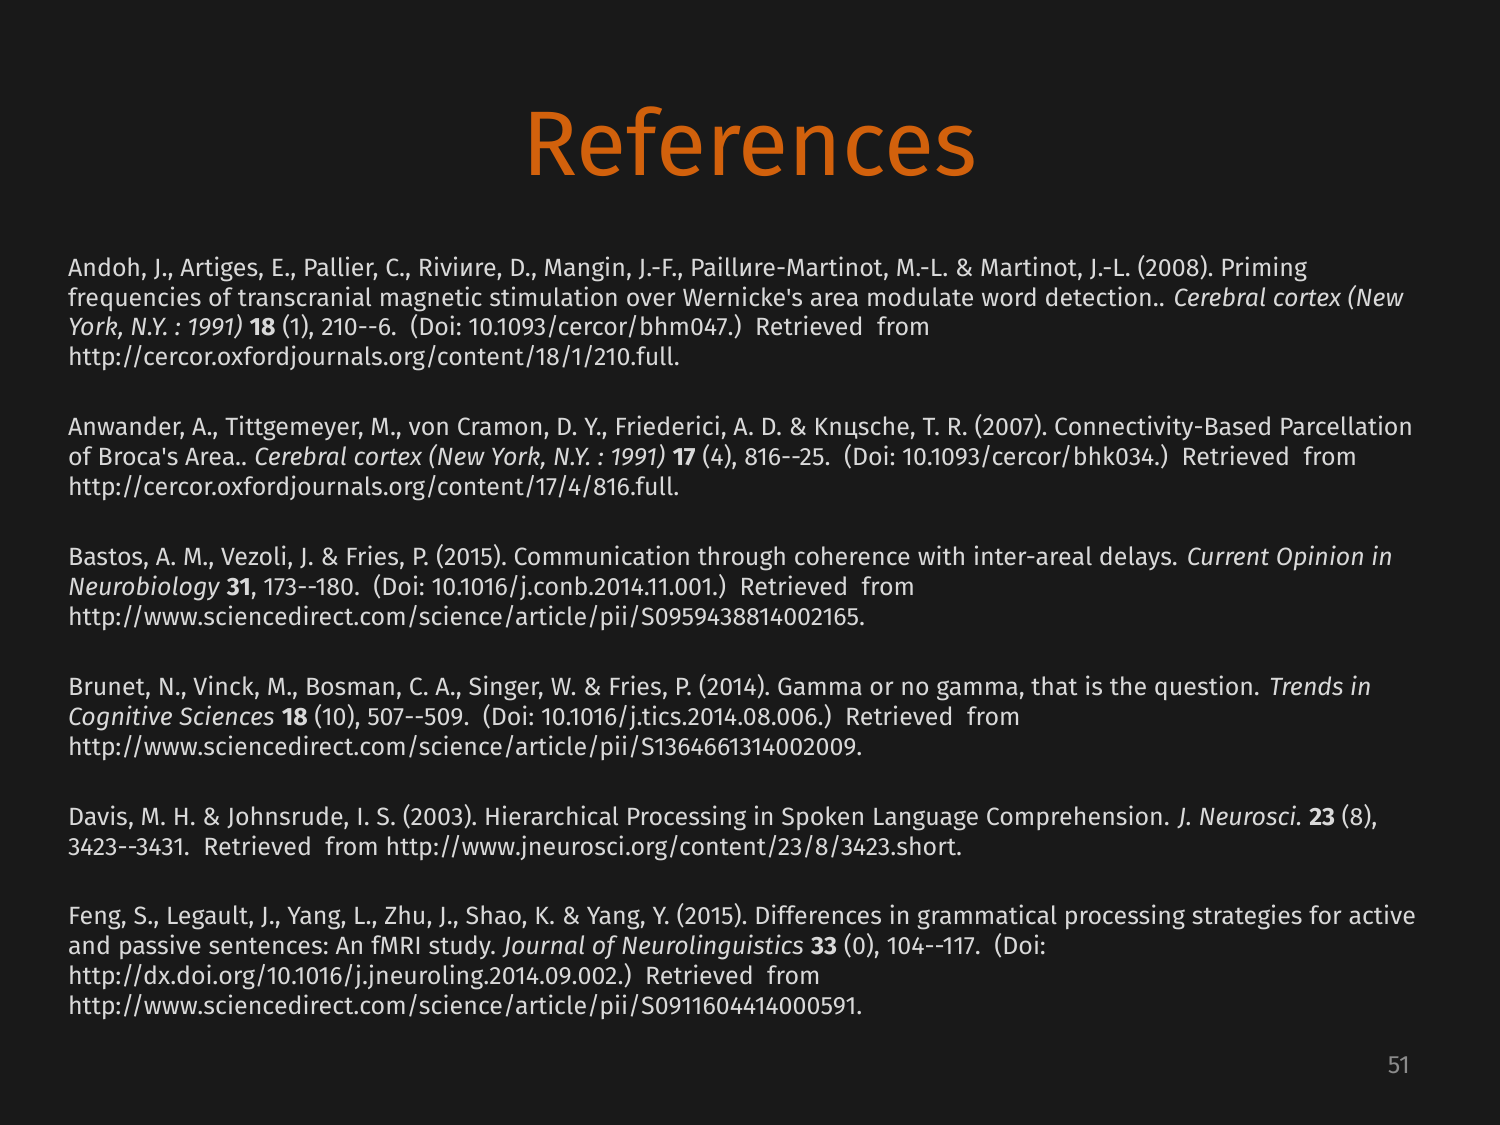

# References
Andoh, J., Artiges, E., Pallier, C., Riviиre, D., Mangin, J.-F., Paillиre-Martinot, M.-L. & Martinot, J.-L. (2008). Priming frequencies of transcranial magnetic stimulation over Wernicke's area modulate word detection.. Cerebral cortex (New York, N.Y. : 1991) 18 (1), 210--6.  (Doi: 10.1093/cercor/bhm047.)  Retrieved  from http://cercor.oxfordjournals.org/content/18/1/210.full.

Anwander, A., Tittgemeyer, M., von Cramon, D. Y., Friederici, A. D. & Knцsche, T. R. (2007). Connectivity-Based Parcellation of Broca's Area.. Cerebral cortex (New York, N.Y. : 1991) 17 (4), 816--25.  (Doi: 10.1093/cercor/bhk034.)  Retrieved  from http://cercor.oxfordjournals.org/content/17/4/816.full.

Bastos, A. M., Vezoli, J. & Fries, P. (2015). Communication through coherence with inter-areal delays. Current Opinion in Neurobiology 31, 173--180.  (Doi: 10.1016/j.conb.2014.11.001.)  Retrieved  from http://www.sciencedirect.com/science/article/pii/S0959438814002165.

Brunet, N., Vinck, M., Bosman, C. A., Singer, W. & Fries, P. (2014). Gamma or no gamma, that is the question. Trends in Cognitive Sciences 18 (10), 507--509.  (Doi: 10.1016/j.tics.2014.08.006.)  Retrieved  from http://www.sciencedirect.com/science/article/pii/S1364661314002009.

Davis, M. H. & Johnsrude, I. S. (2003). Hierarchical Processing in Spoken Language Comprehension. J. Neurosci. 23 (8), 3423--3431.  Retrieved  from http://www.jneurosci.org/content/23/8/3423.short.

Feng, S., Legault, J., Yang, L., Zhu, J., Shao, K. & Yang, Y. (2015). Differences in grammatical processing strategies for active and passive sentences: An fMRI study. Journal of Neurolinguistics 33 (0), 104--117.  (Doi: http://dx.doi.org/10.1016/j.jneuroling.2014.09.002.)  Retrieved  from http://www.sciencedirect.com/science/article/pii/S0911604414000591.

51